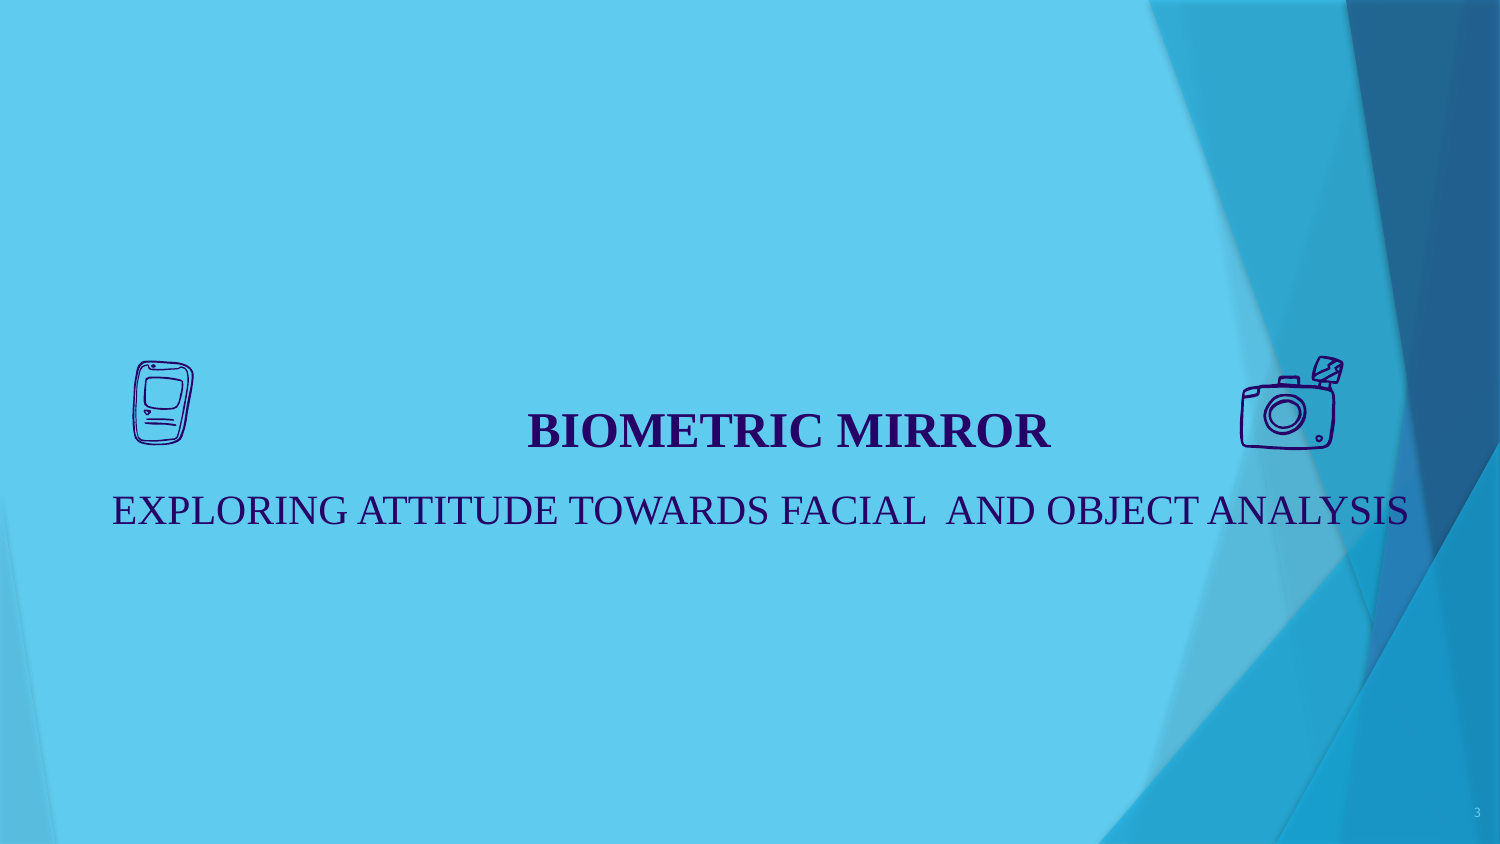

BIOMETRIC MIRROR
EXPLORING ATTITUDE TOWARDS FACIAL  AND OBJECT ANALYSIS

3